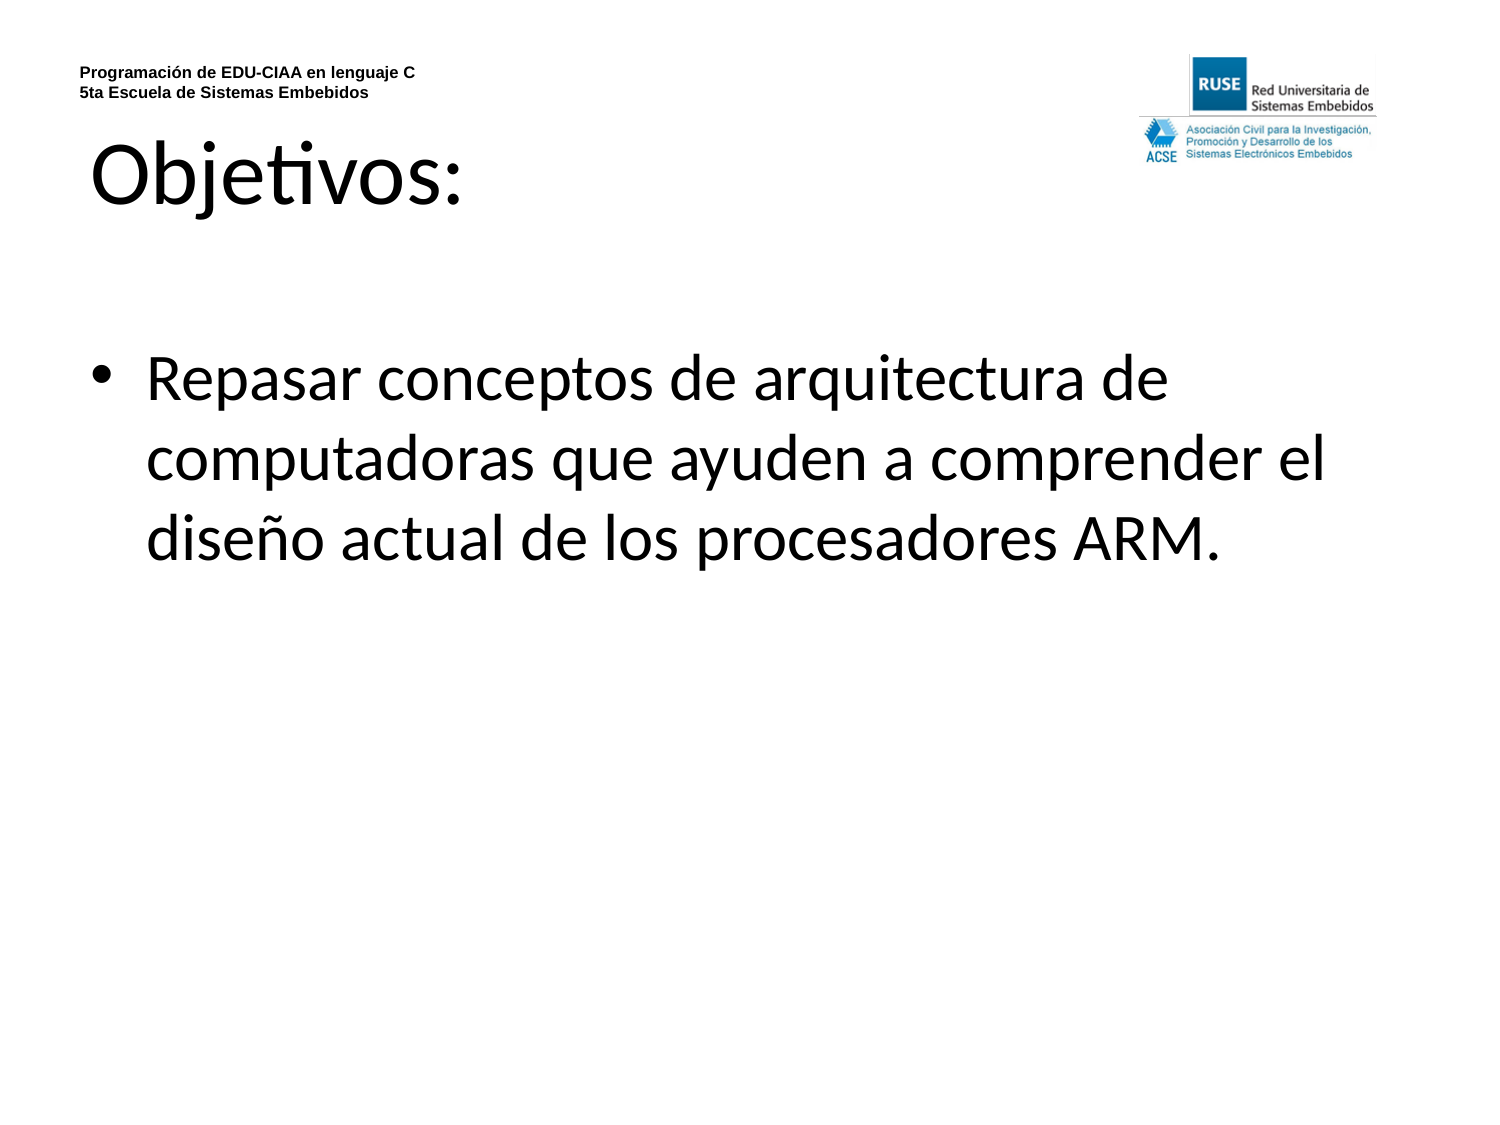

# Objetivos:
Repasar conceptos de arquitectura de computadoras que ayuden a comprender el diseño actual de los procesadores ARM.